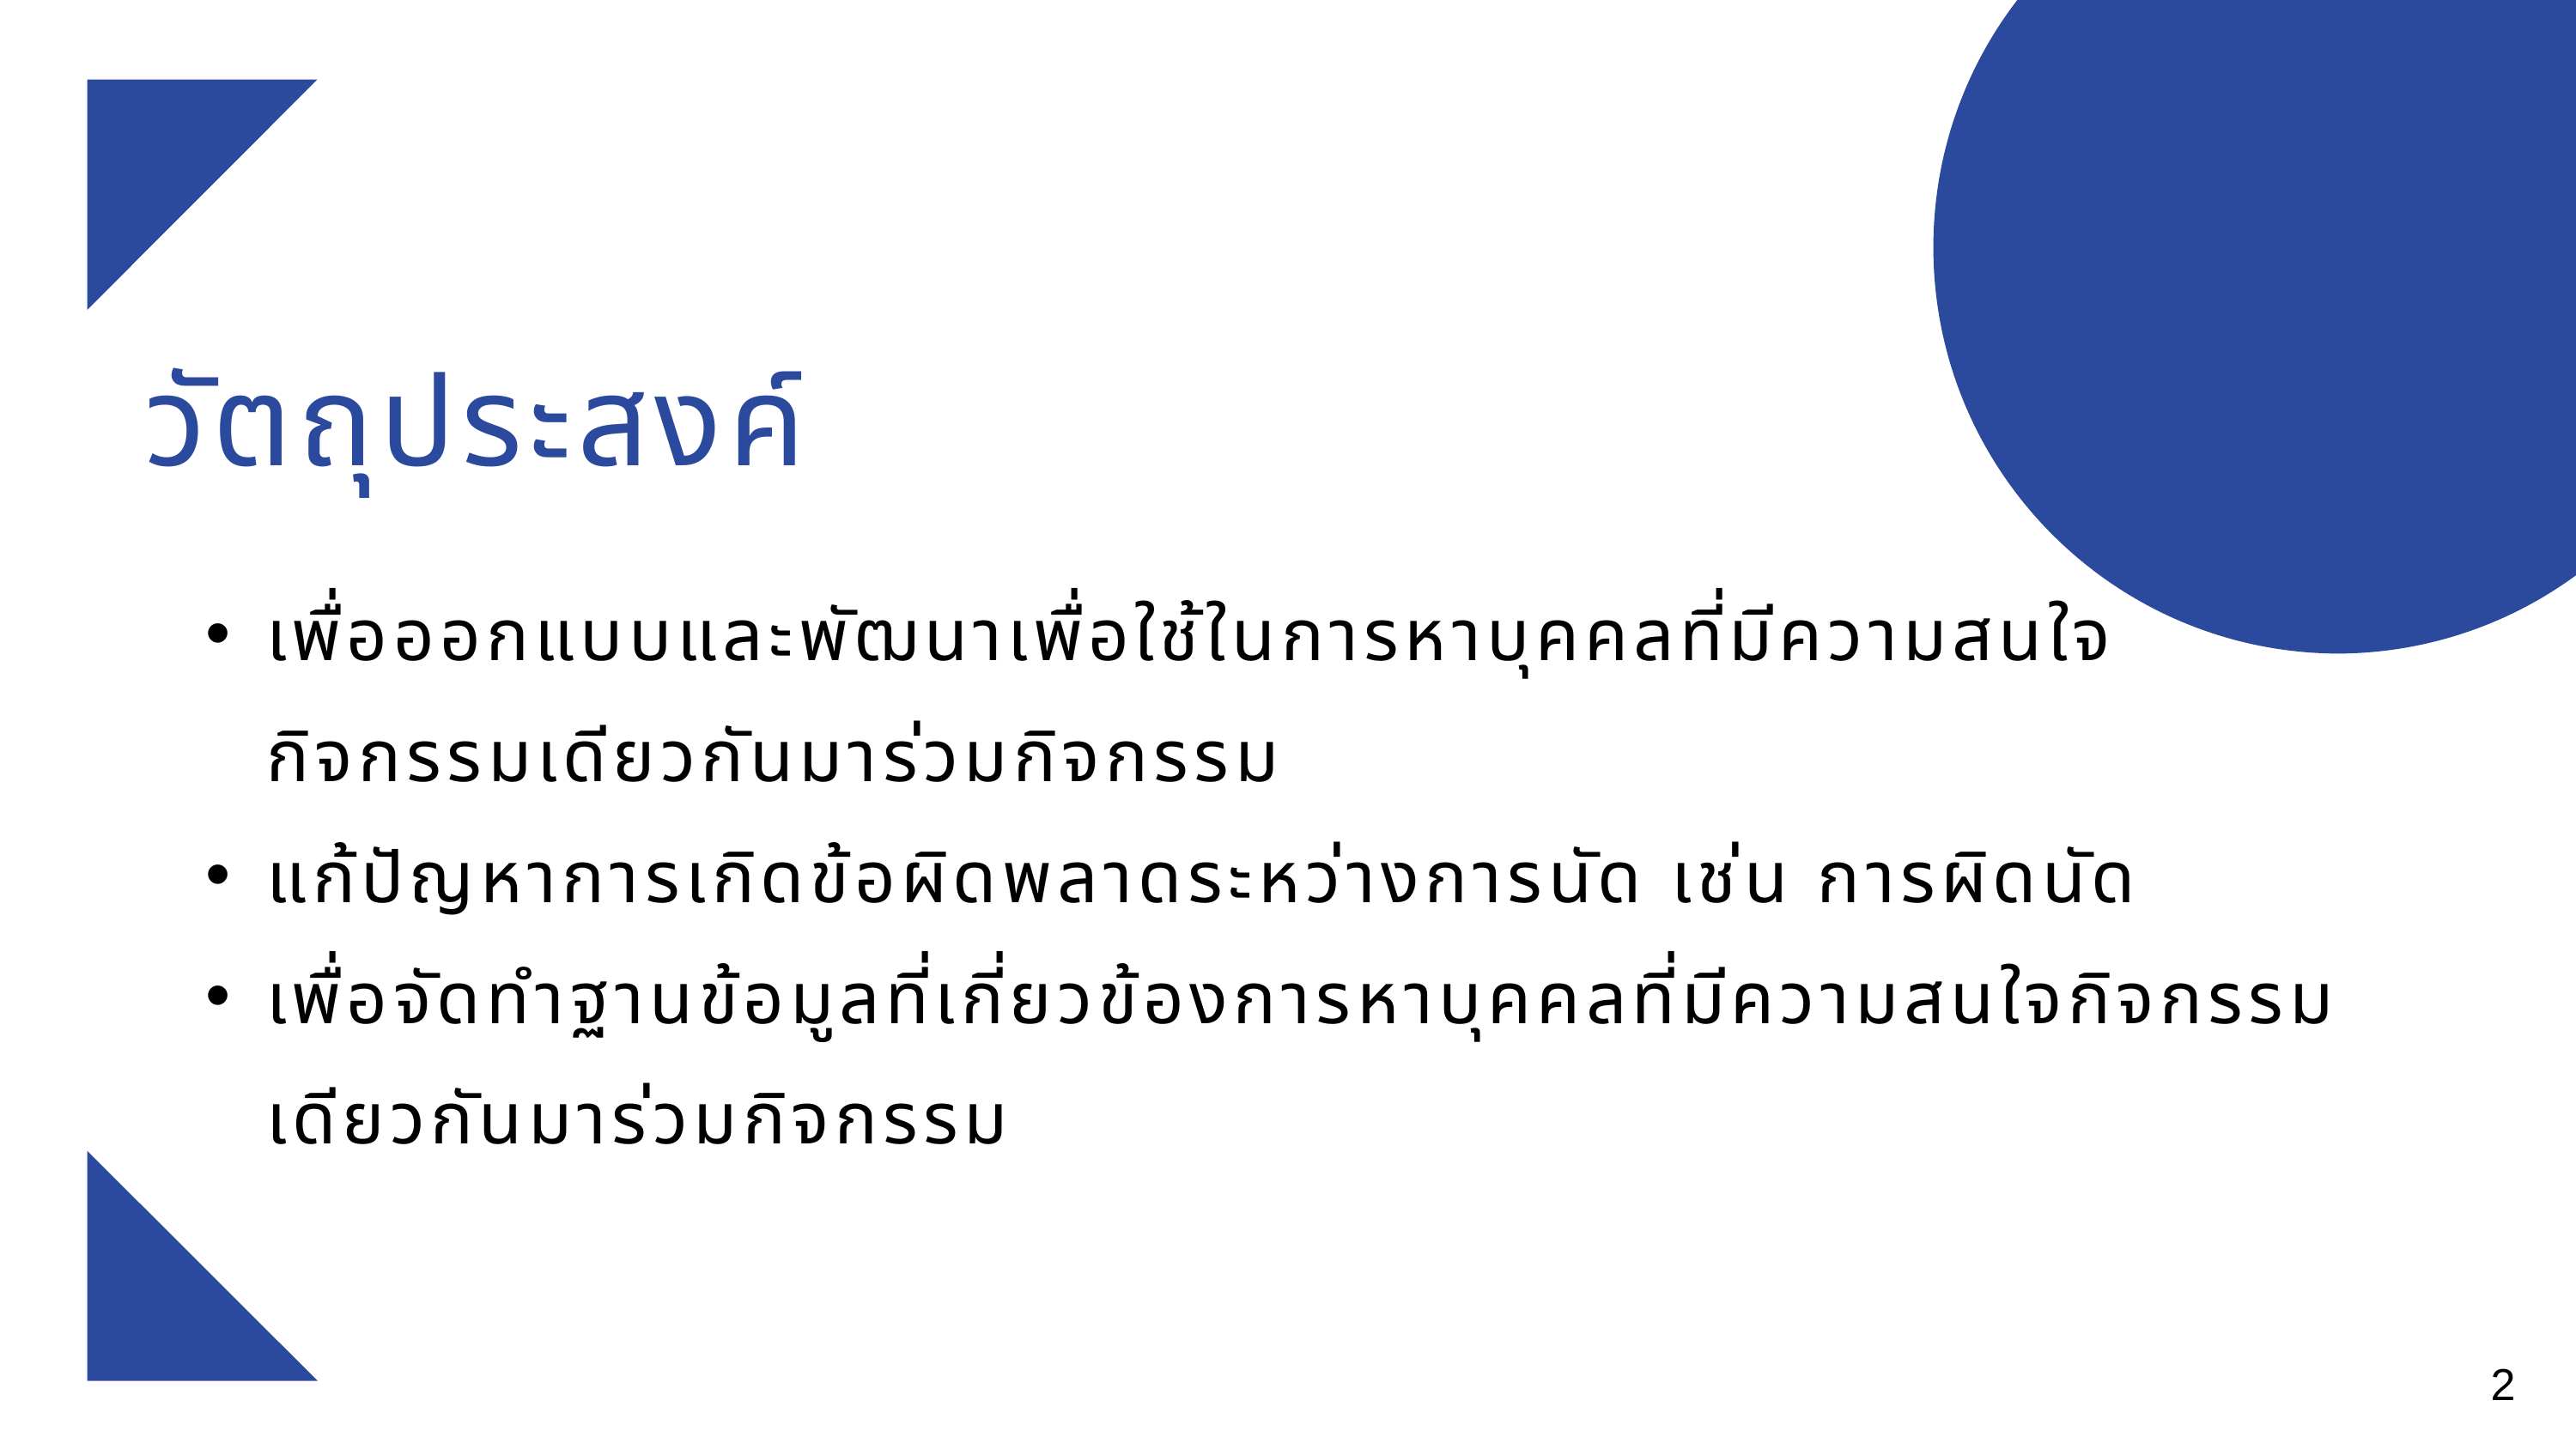

วัตถุประสงค์
เพื่อออกแบบและพัฒนาเพื่อใช้ในการหาบุคคลที่มีความสนใจ             กิจกรรมเดียวกันมาร่วมกิจกรรม
แก้ปัญหาการเกิดข้อผิดพลาดระหว่างการนัด เช่น การผิดนัด
เพื่อจัดทำฐานข้อมูลที่เกี่ยวข้องการหาบุคคลที่มีความสนใจกิจกรรมเดียวกันมาร่วมกิจกรรม

2